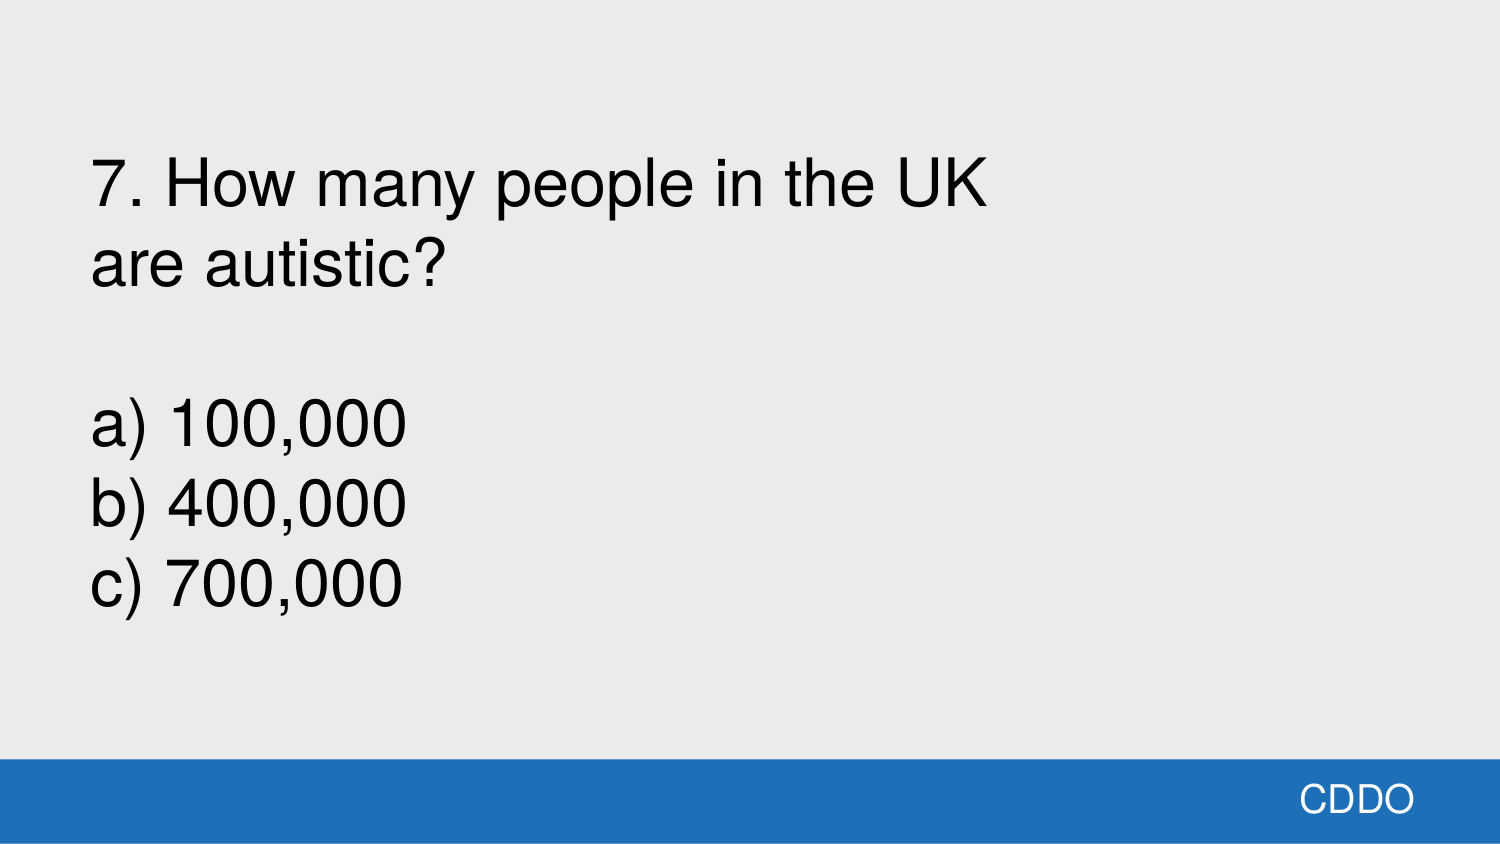

7. How many people in the UK
are autistic?

a) 100,000
b) 400,000
c) 700,000